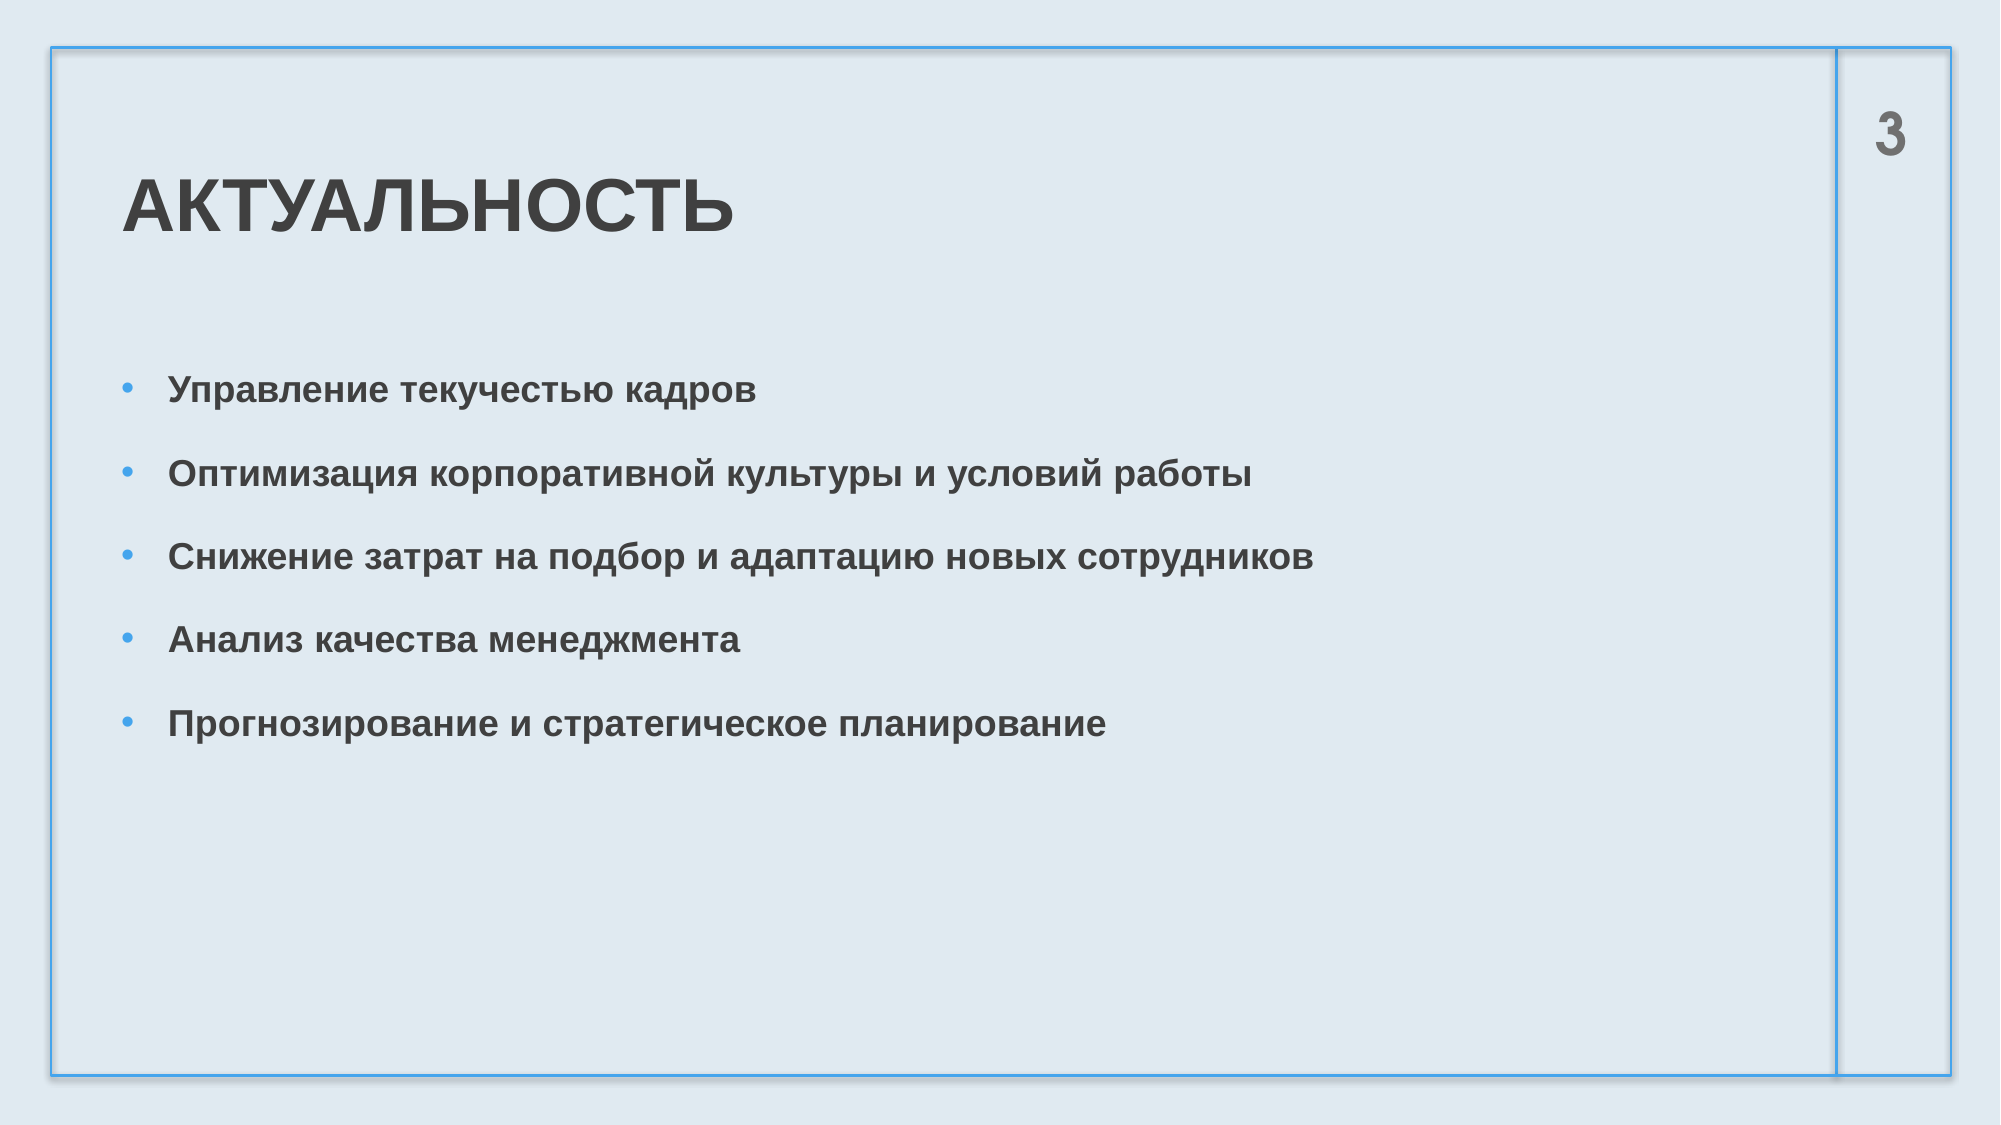

3
# актуальность
Управление текучестью кадров
Оптимизация корпоративной культуры и условий работы
Снижение затрат на подбор и адаптацию новых сотрудников
Анализ качества менеджмента
Прогнозирование и стратегическое планирование